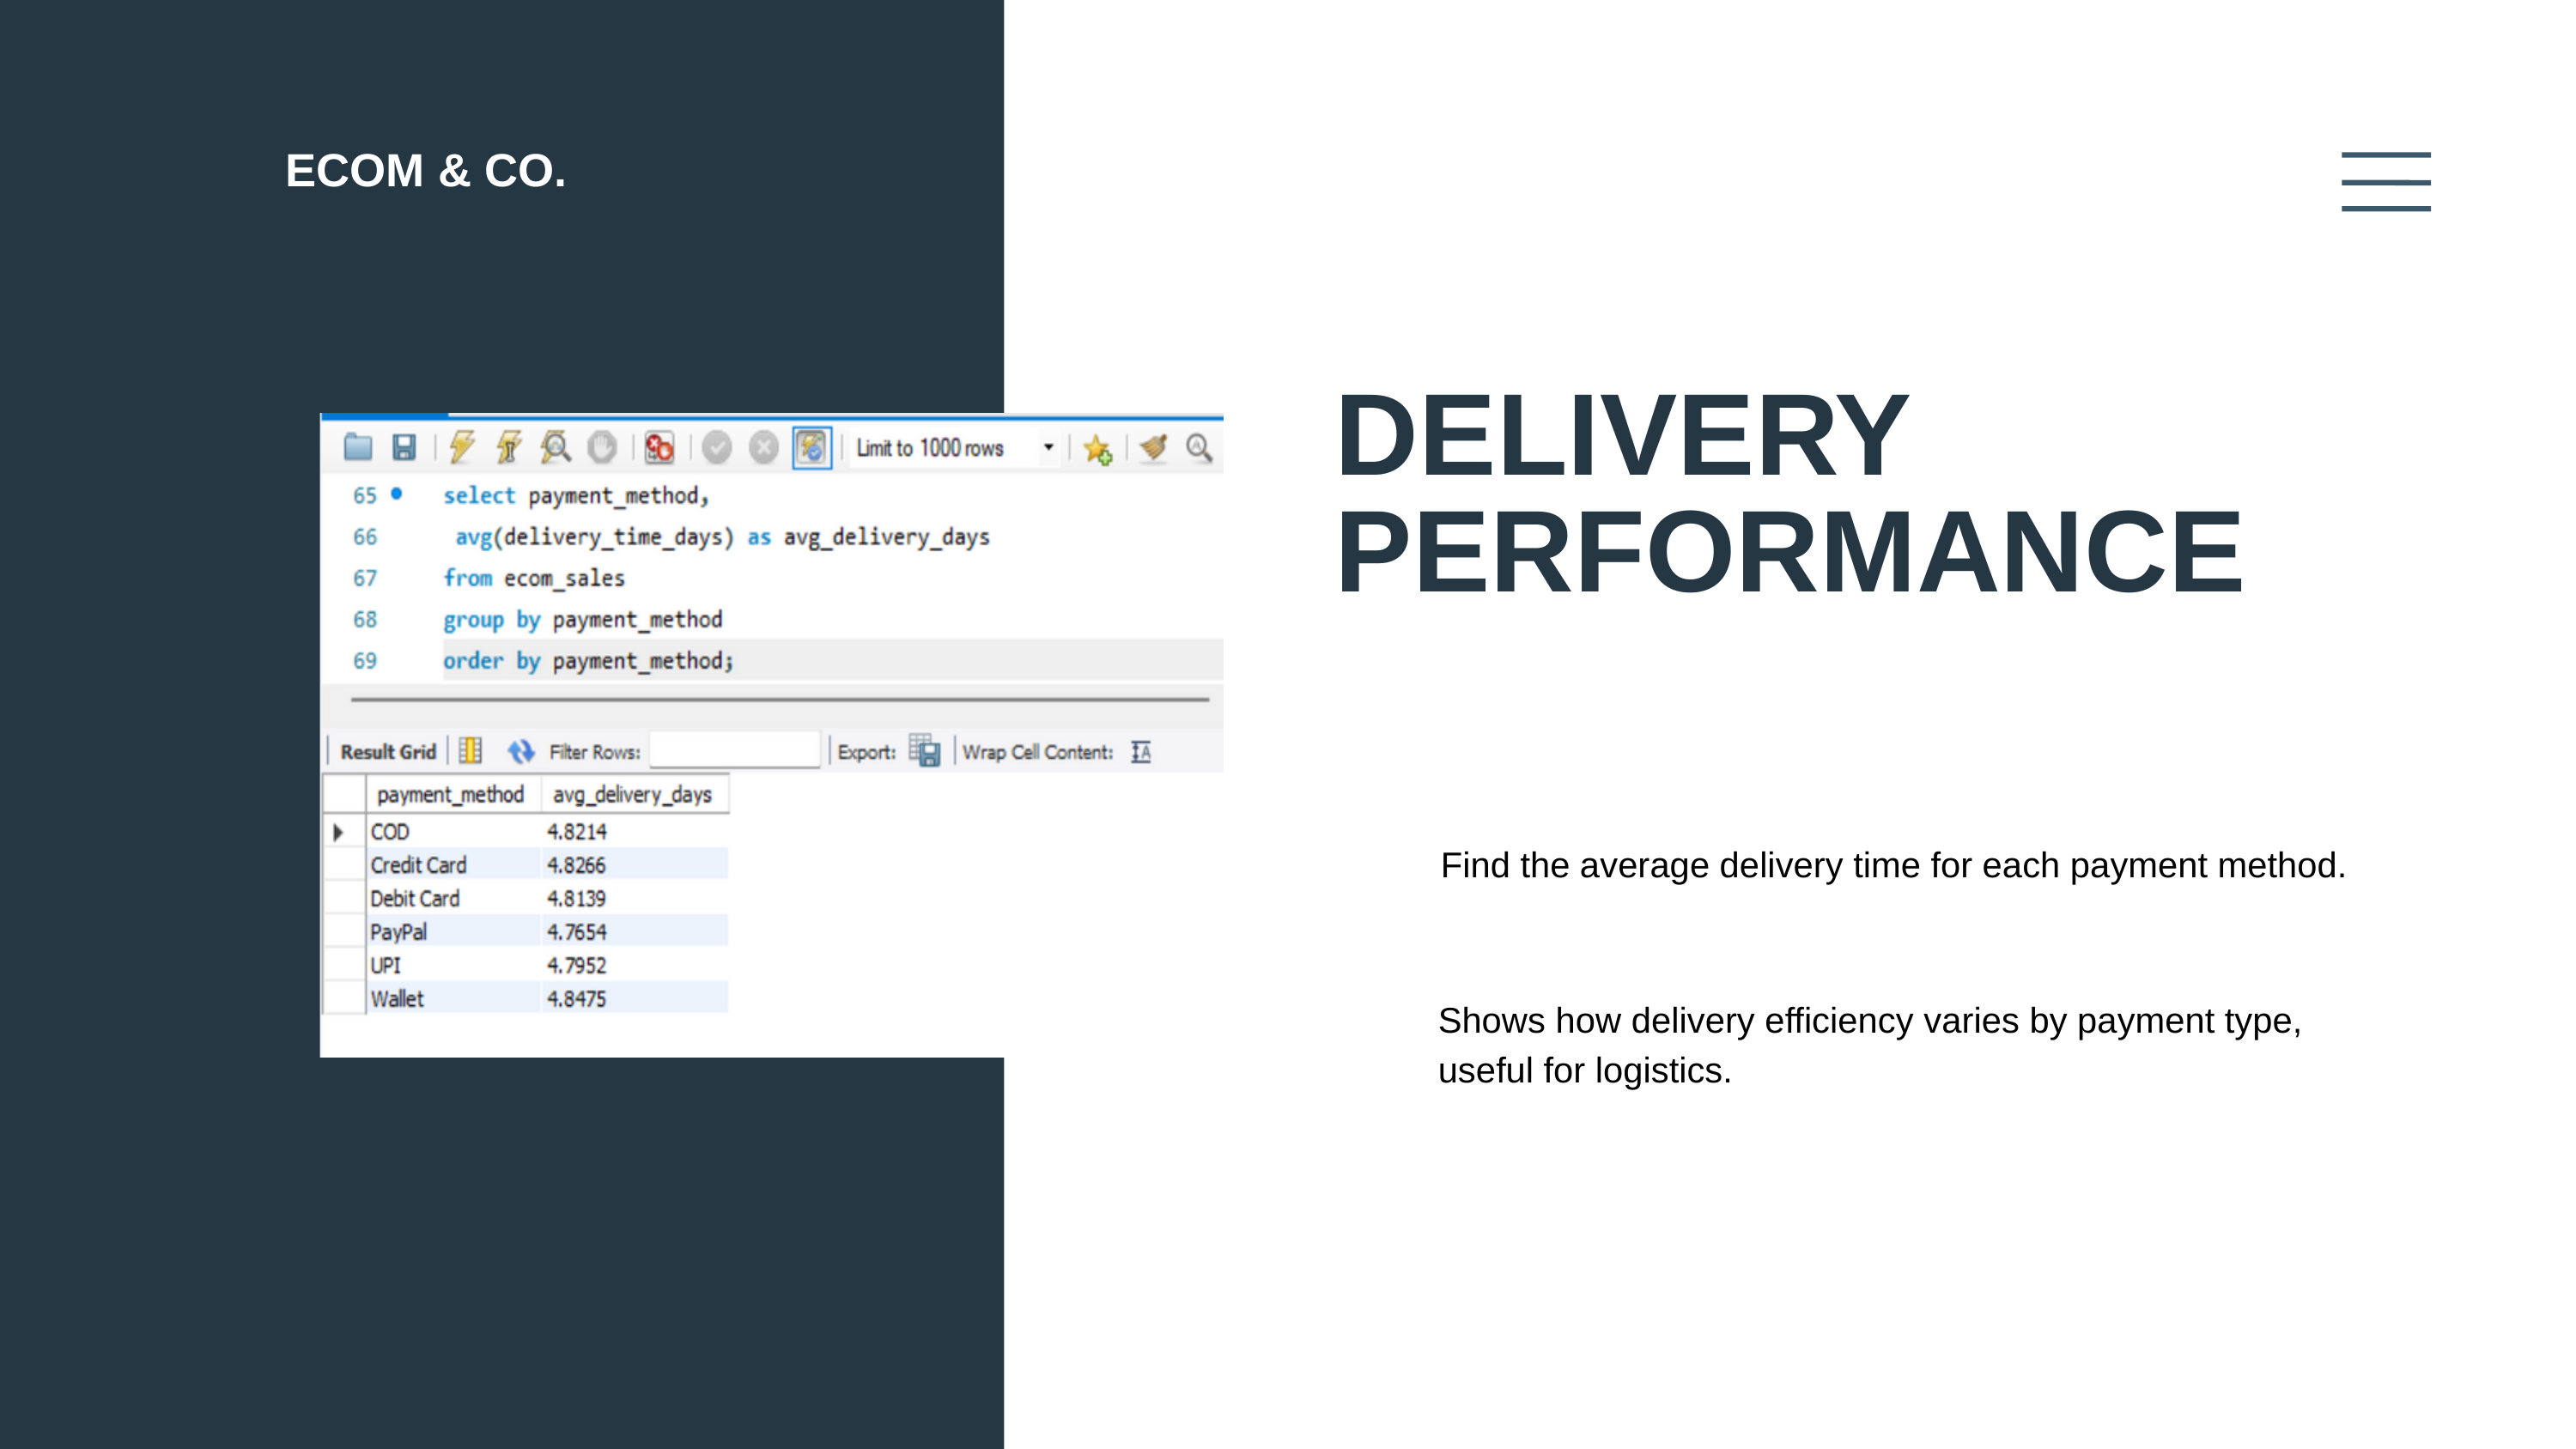

ECOM & CO.

DELIVERY PERFORMANCE

Find the average delivery time for each payment method.
Shows how delivery efficiency varies by payment type, useful for logistics.
Page 07